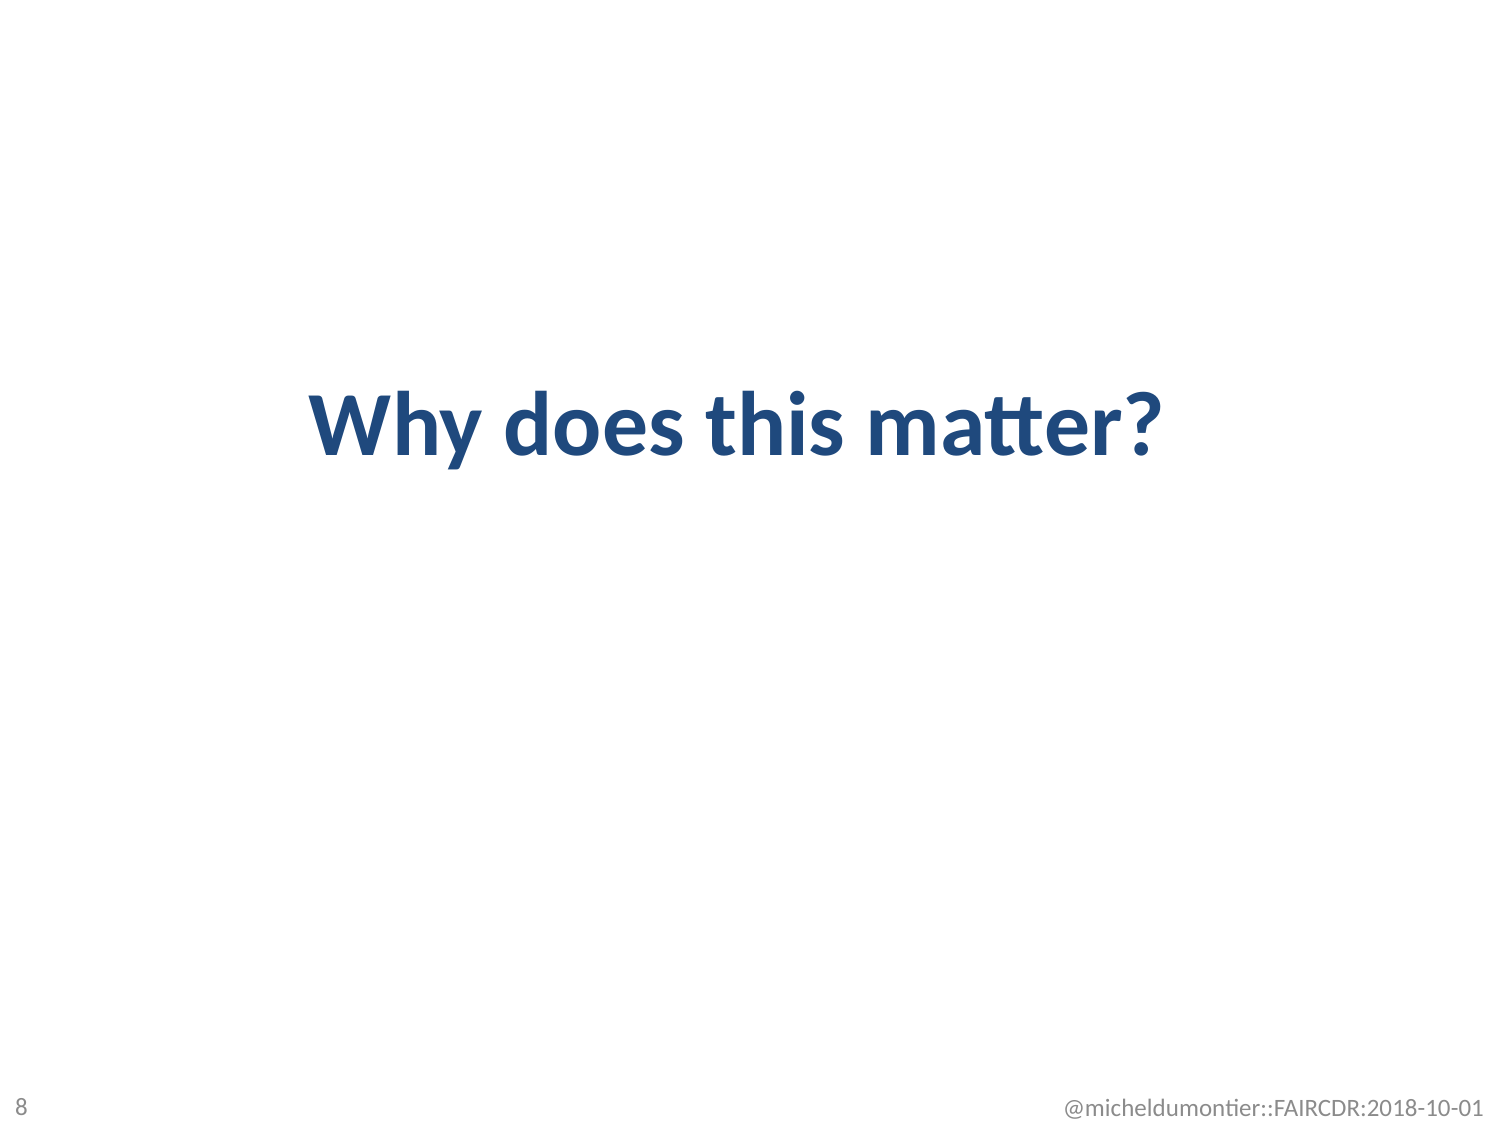

# Why does this matter?
8
@micheldumontier::FAIRCDR:2018-10-01